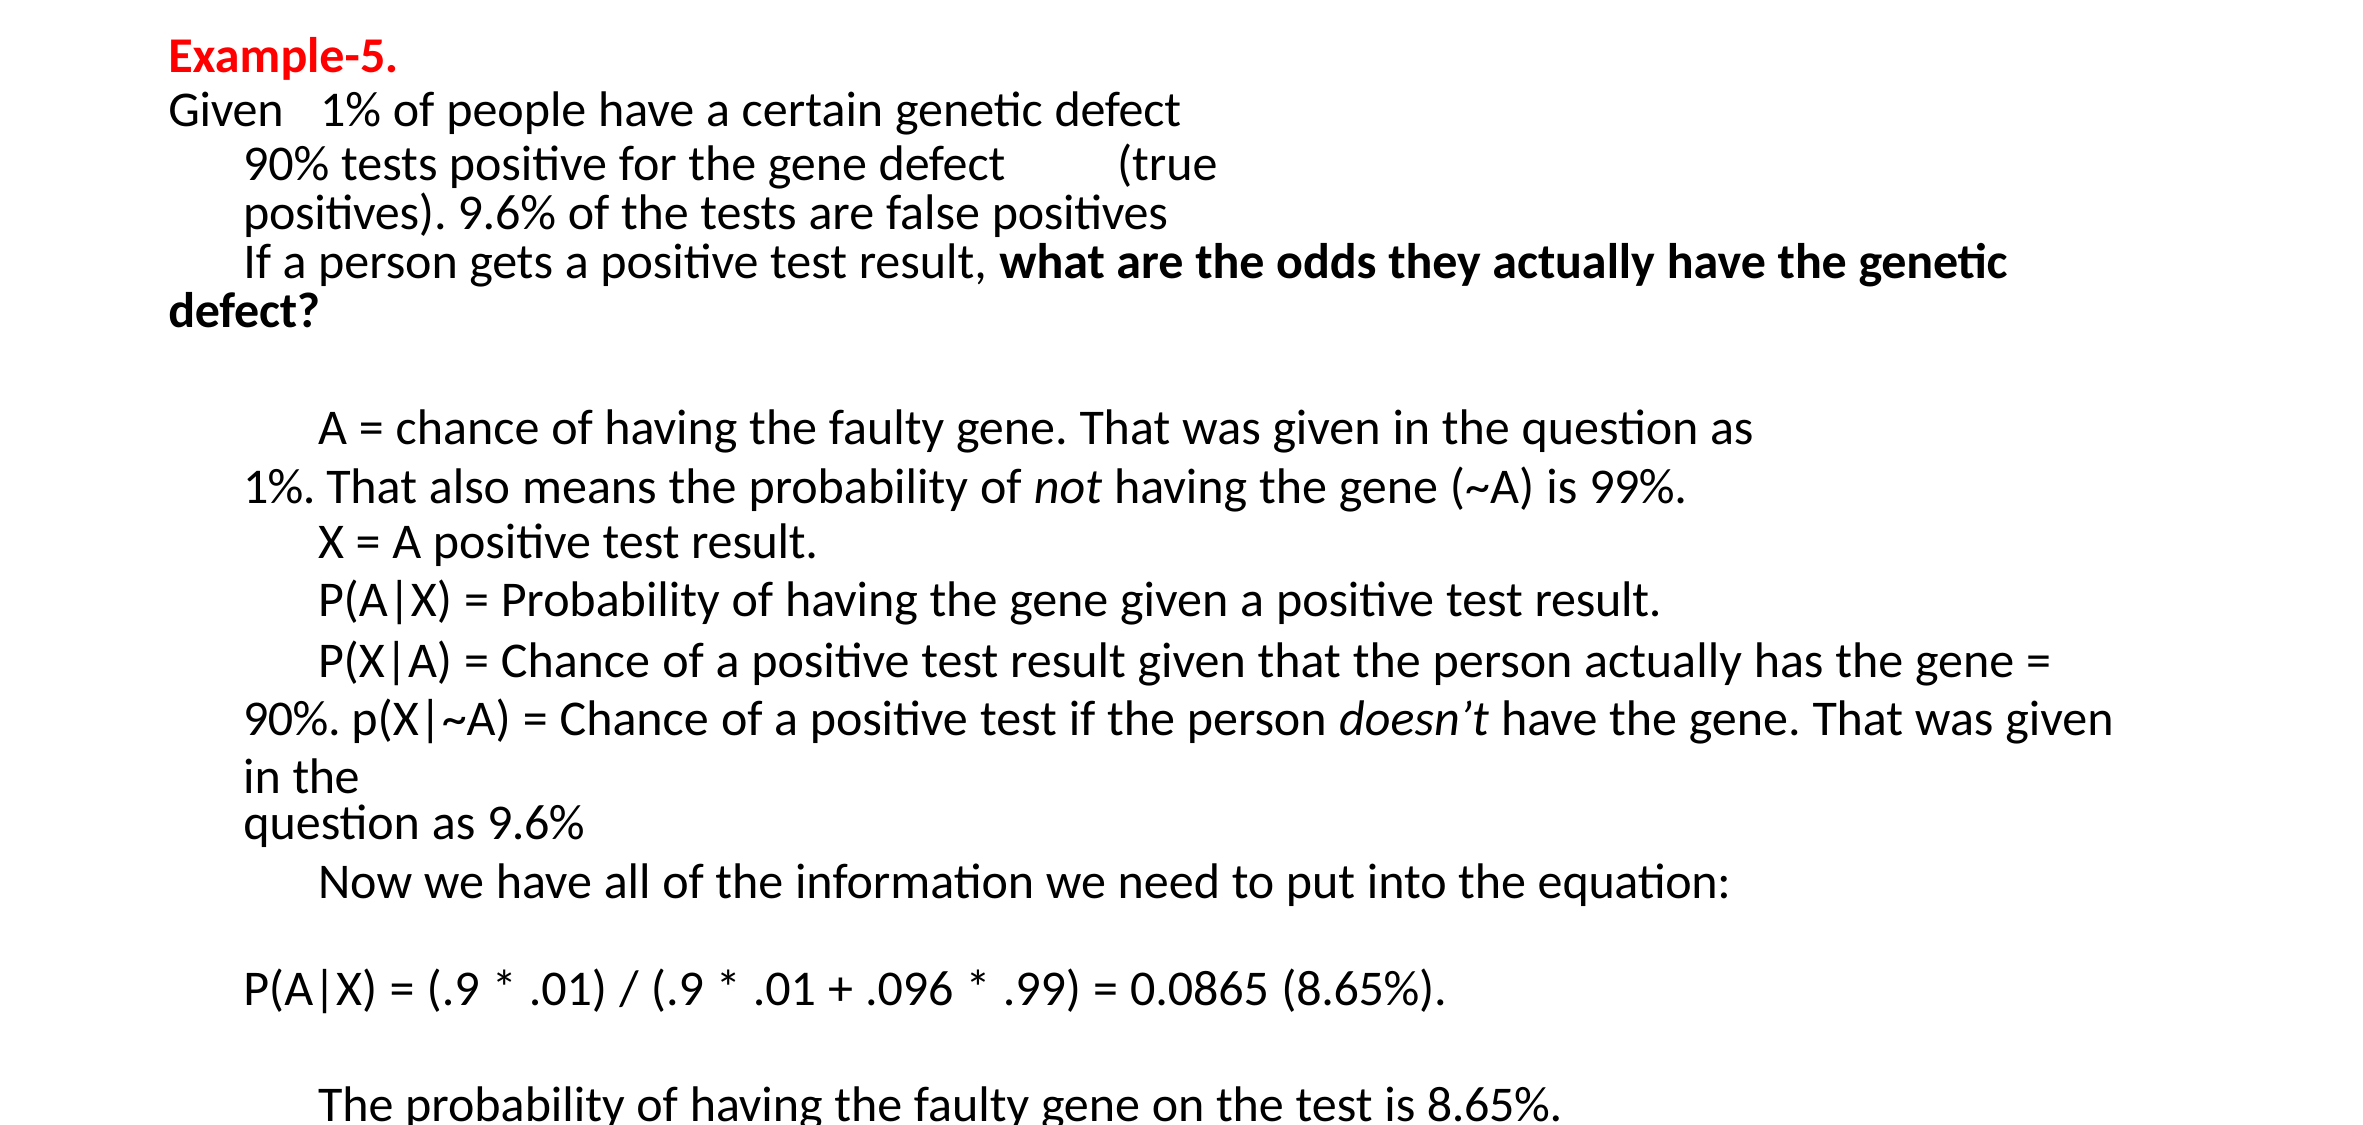

Example-5.
Given	1% of people have a certain genetic defect
90% tests positive for the gene defect	(true positives). 9.6% of the tests are false positives
If a person gets a positive test result, what are the odds they actually have the genetic defect?
A = chance of having the faulty gene. That was given in the question as 1%. That also means the probability of not having the gene (~A) is 99%.
X = A positive test result.
P(A|X) = Probability of having the gene given a positive test result.
P(X|A) = Chance of a positive test result given that the person actually has the gene =	90%. p(X|~A) = Chance of a positive test if the person doesn’t have the gene. That was given in the
question as 9.6%
Now we have all of the information we need to put into the equation:
P(A|X) = (.9 * .01) / (.9 * .01 + .096 * .99) = 0.0865 (8.65%).
The probability of having the faulty gene on the test is 8.65%.